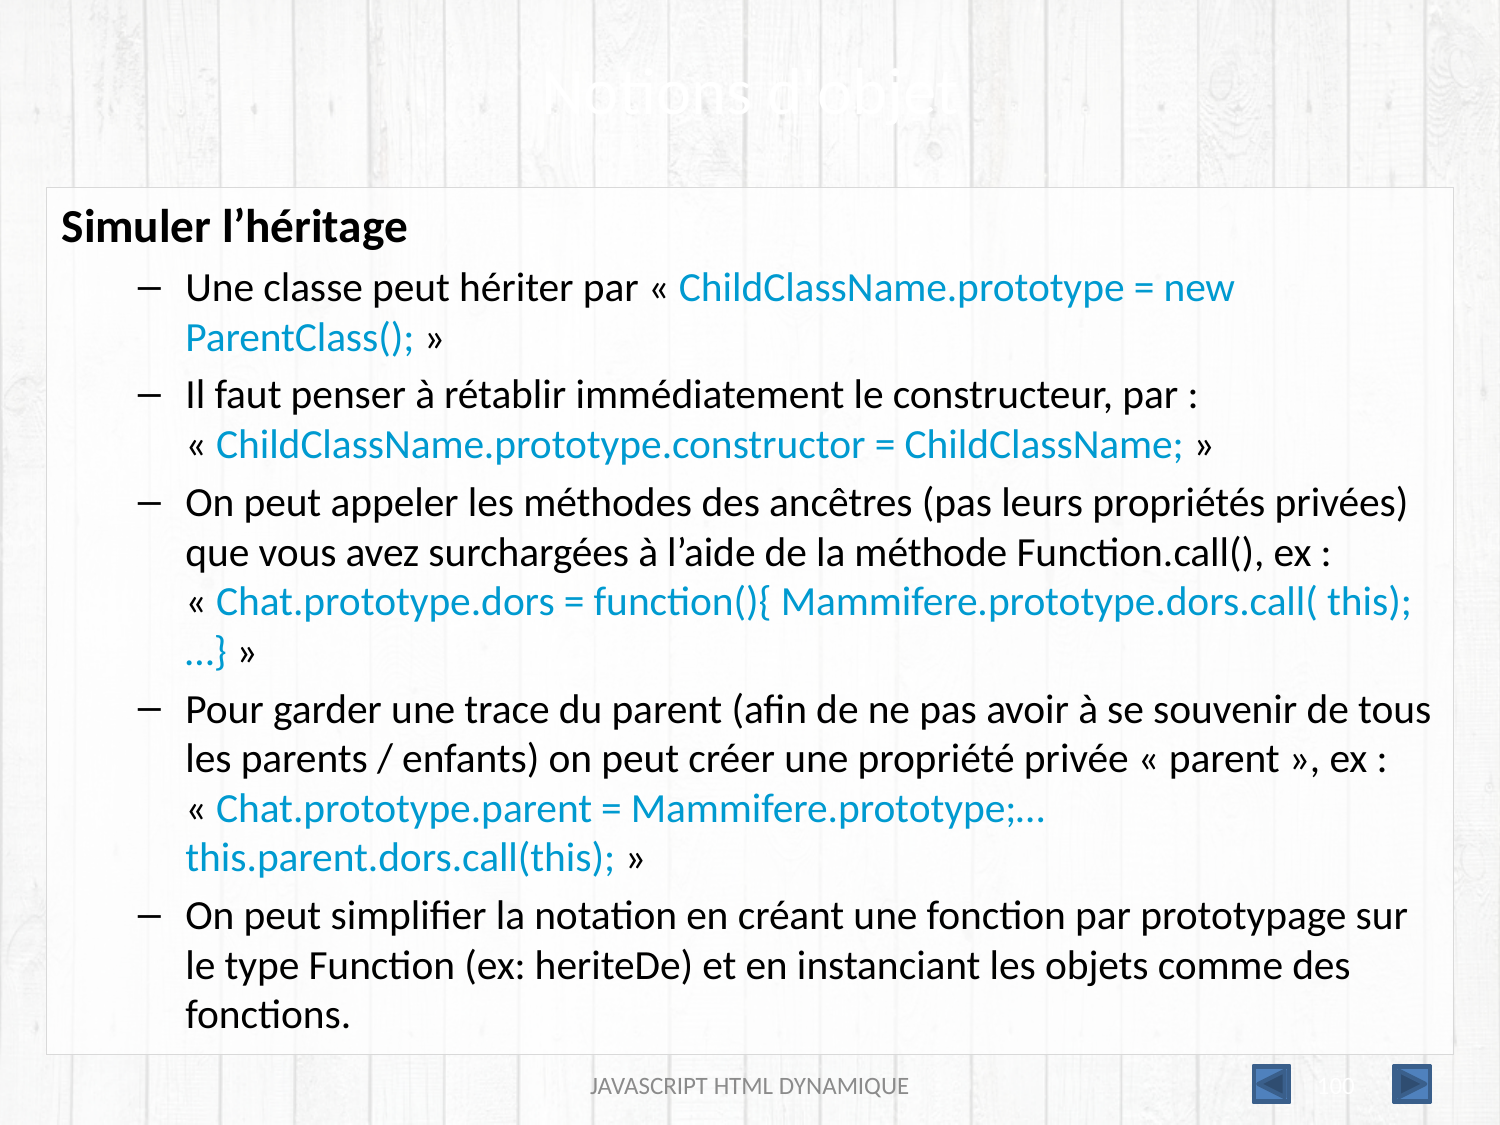

# Notions d'objet
Simuler l’héritage
Une classe peut hériter par « ChildClassName.prototype = new ParentClass(); »
Il faut penser à rétablir immédiatement le constructeur, par :
« ChildClassName.prototype.constructor = ChildClassName; »
On peut appeler les méthodes des ancêtres (pas leurs propriétés privées) que vous avez surchargées à l’aide de la méthode Function.call(), ex :
« Chat.prototype.dors = function(){ Mammifere.prototype.dors.call( this);…} »
Pour garder une trace du parent (afin de ne pas avoir à se souvenir de tous les parents / enfants) on peut créer une propriété privée « parent », ex :
« Chat.prototype.parent = Mammifere.prototype;… this.parent.dors.call(this); »
On peut simplifier la notation en créant une fonction par prototypage sur le type Function (ex: heriteDe) et en instanciant les objets comme des fonctions.
JAVASCRIPT HTML DYNAMIQUE
100